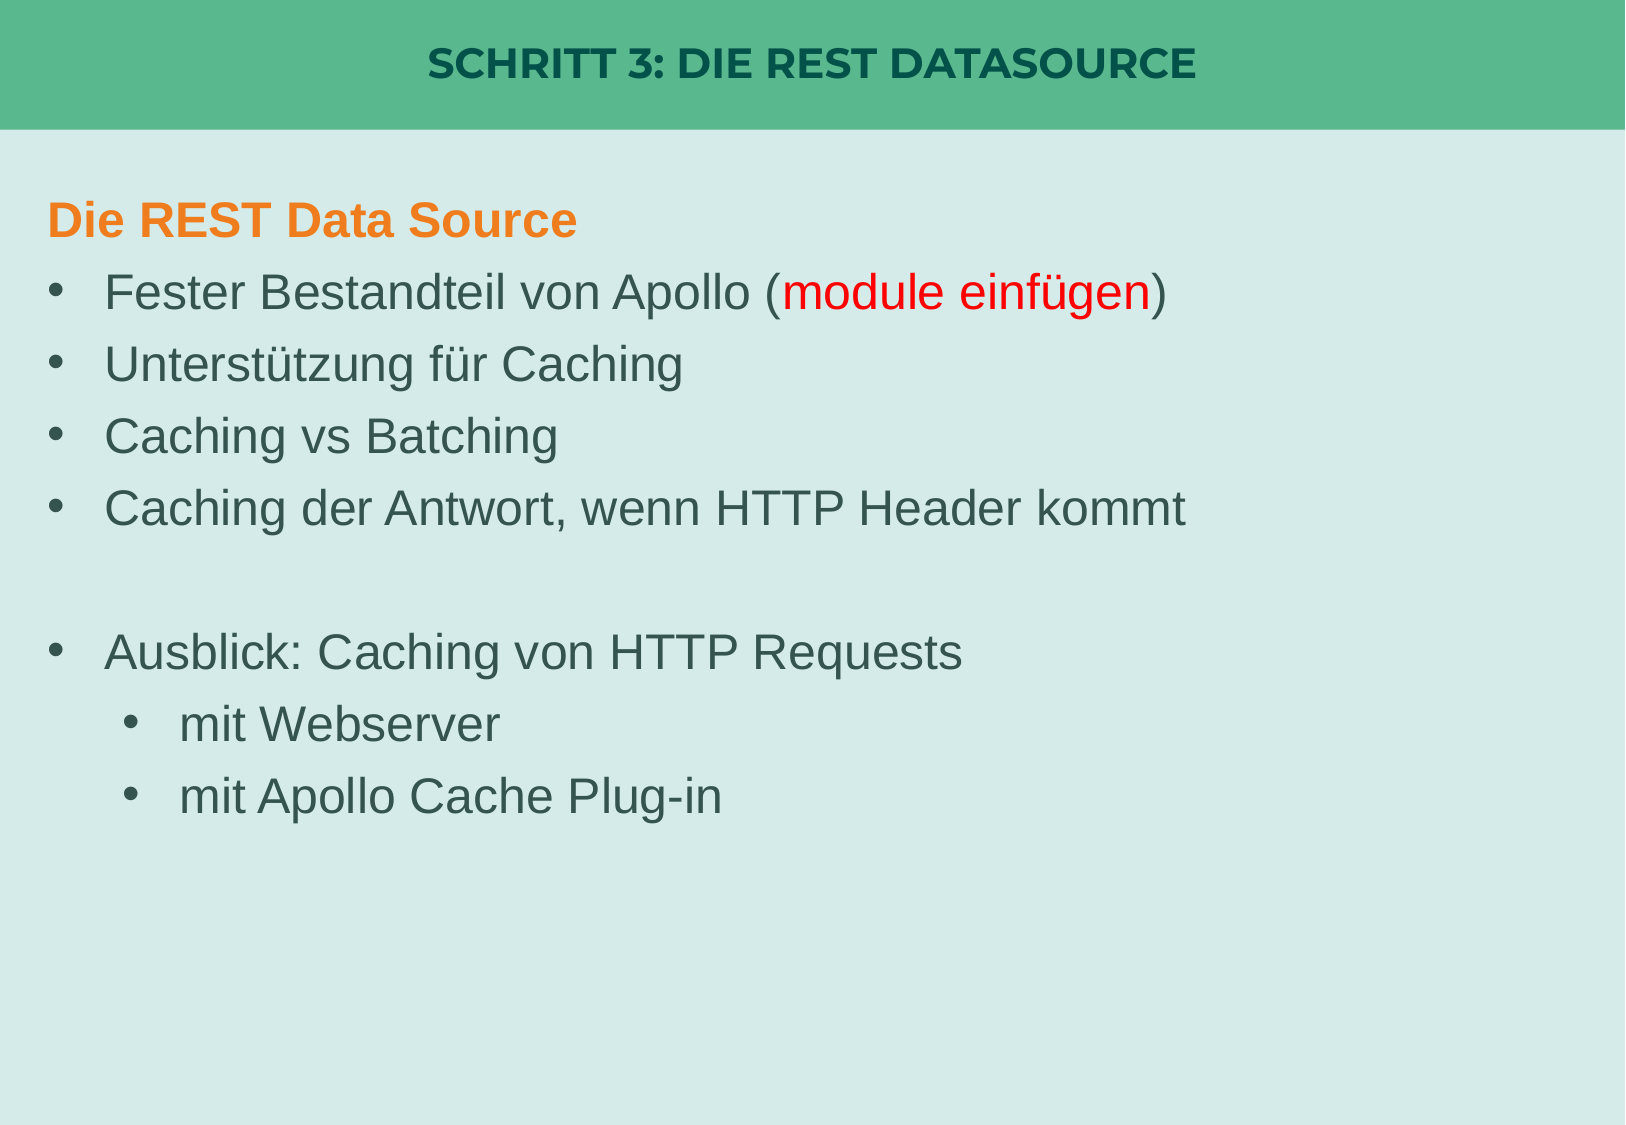

# Schritt 3: Die REST DataSource
Die REST Data Source
Fester Bestandteil von Apollo (module einfügen)
Unterstützung für Caching
Caching vs Batching
Caching der Antwort, wenn HTTP Header kommt

Ausblick: Caching von HTTP Requests
mit Webserver
mit Apollo Cache Plug-in